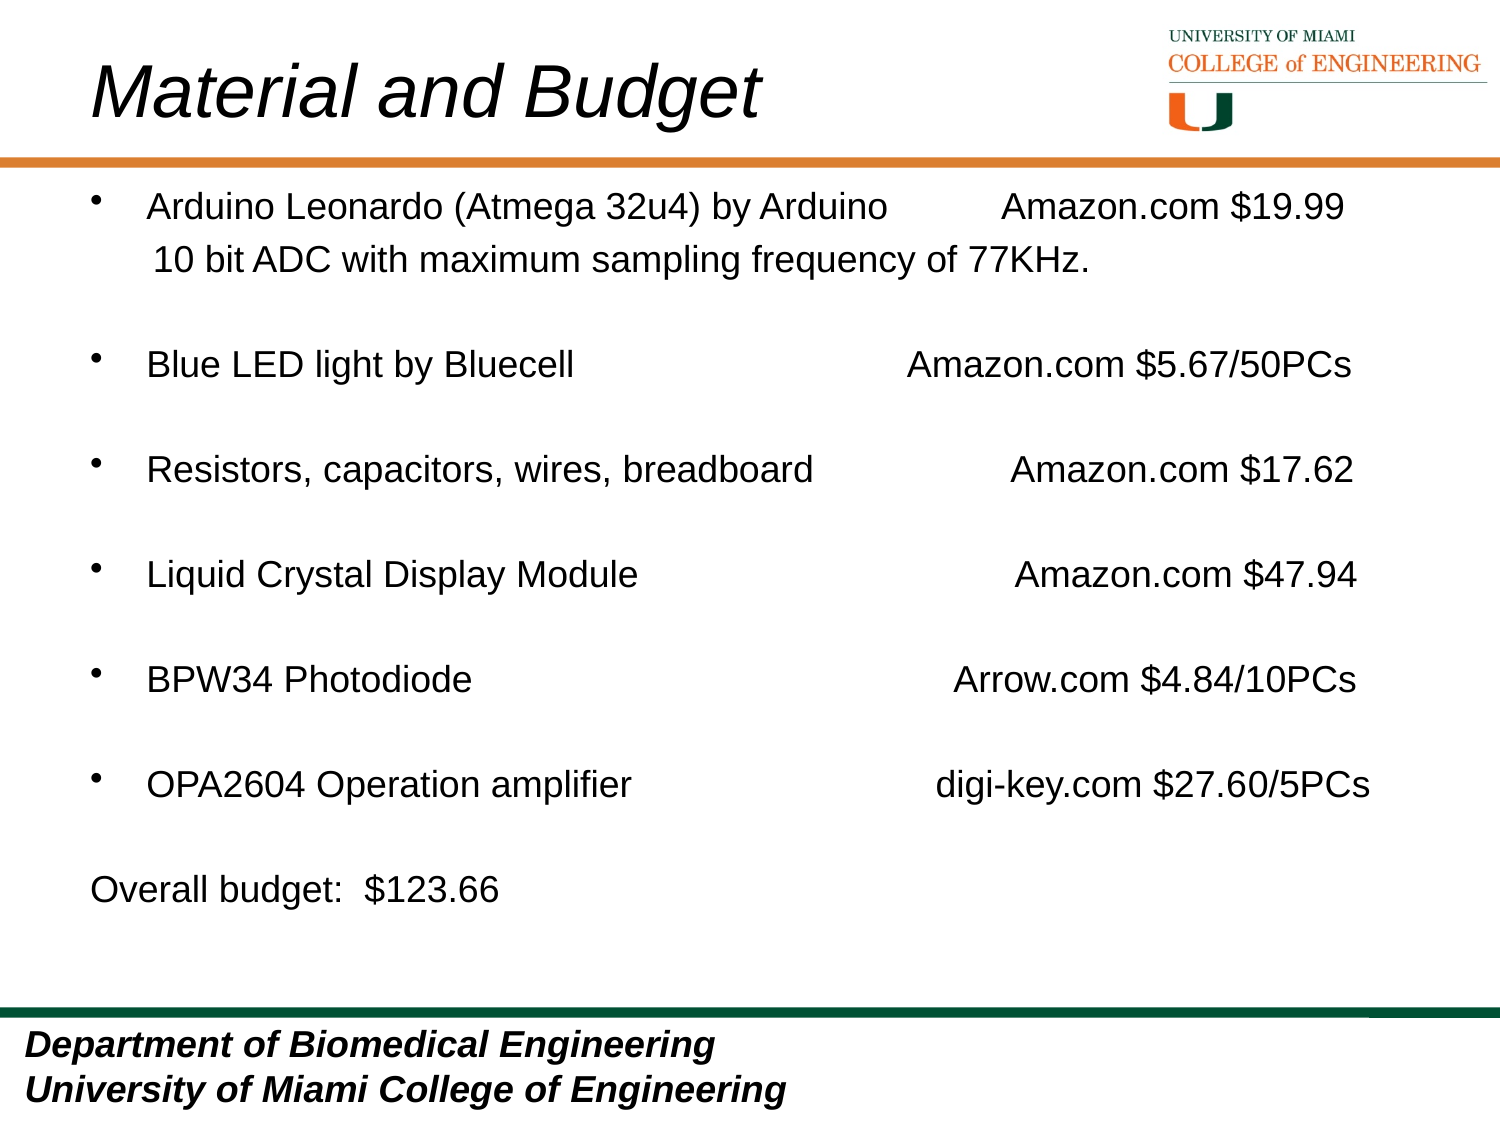

# Material and Budget
Arduino Leonardo (Atmega 32u4) by Arduino           Amazon.com $19.99
      10 bit ADC with maximum sampling frequency of 77KHz.

Blue LED light by Bluecell                                Amazon.com $5.67/50PCs

Resistors, capacitors, wires, breadboard                   Amazon.com $17.62

Liquid Crystal Display Module                                    Amazon.com $47.94

BPW34 Photodiode                                              Arrow.com $4.84/10PCs

OPA2604 Operation amplifier                             digi-key.com $27.60/5PCs

Overall budget:  $123.66